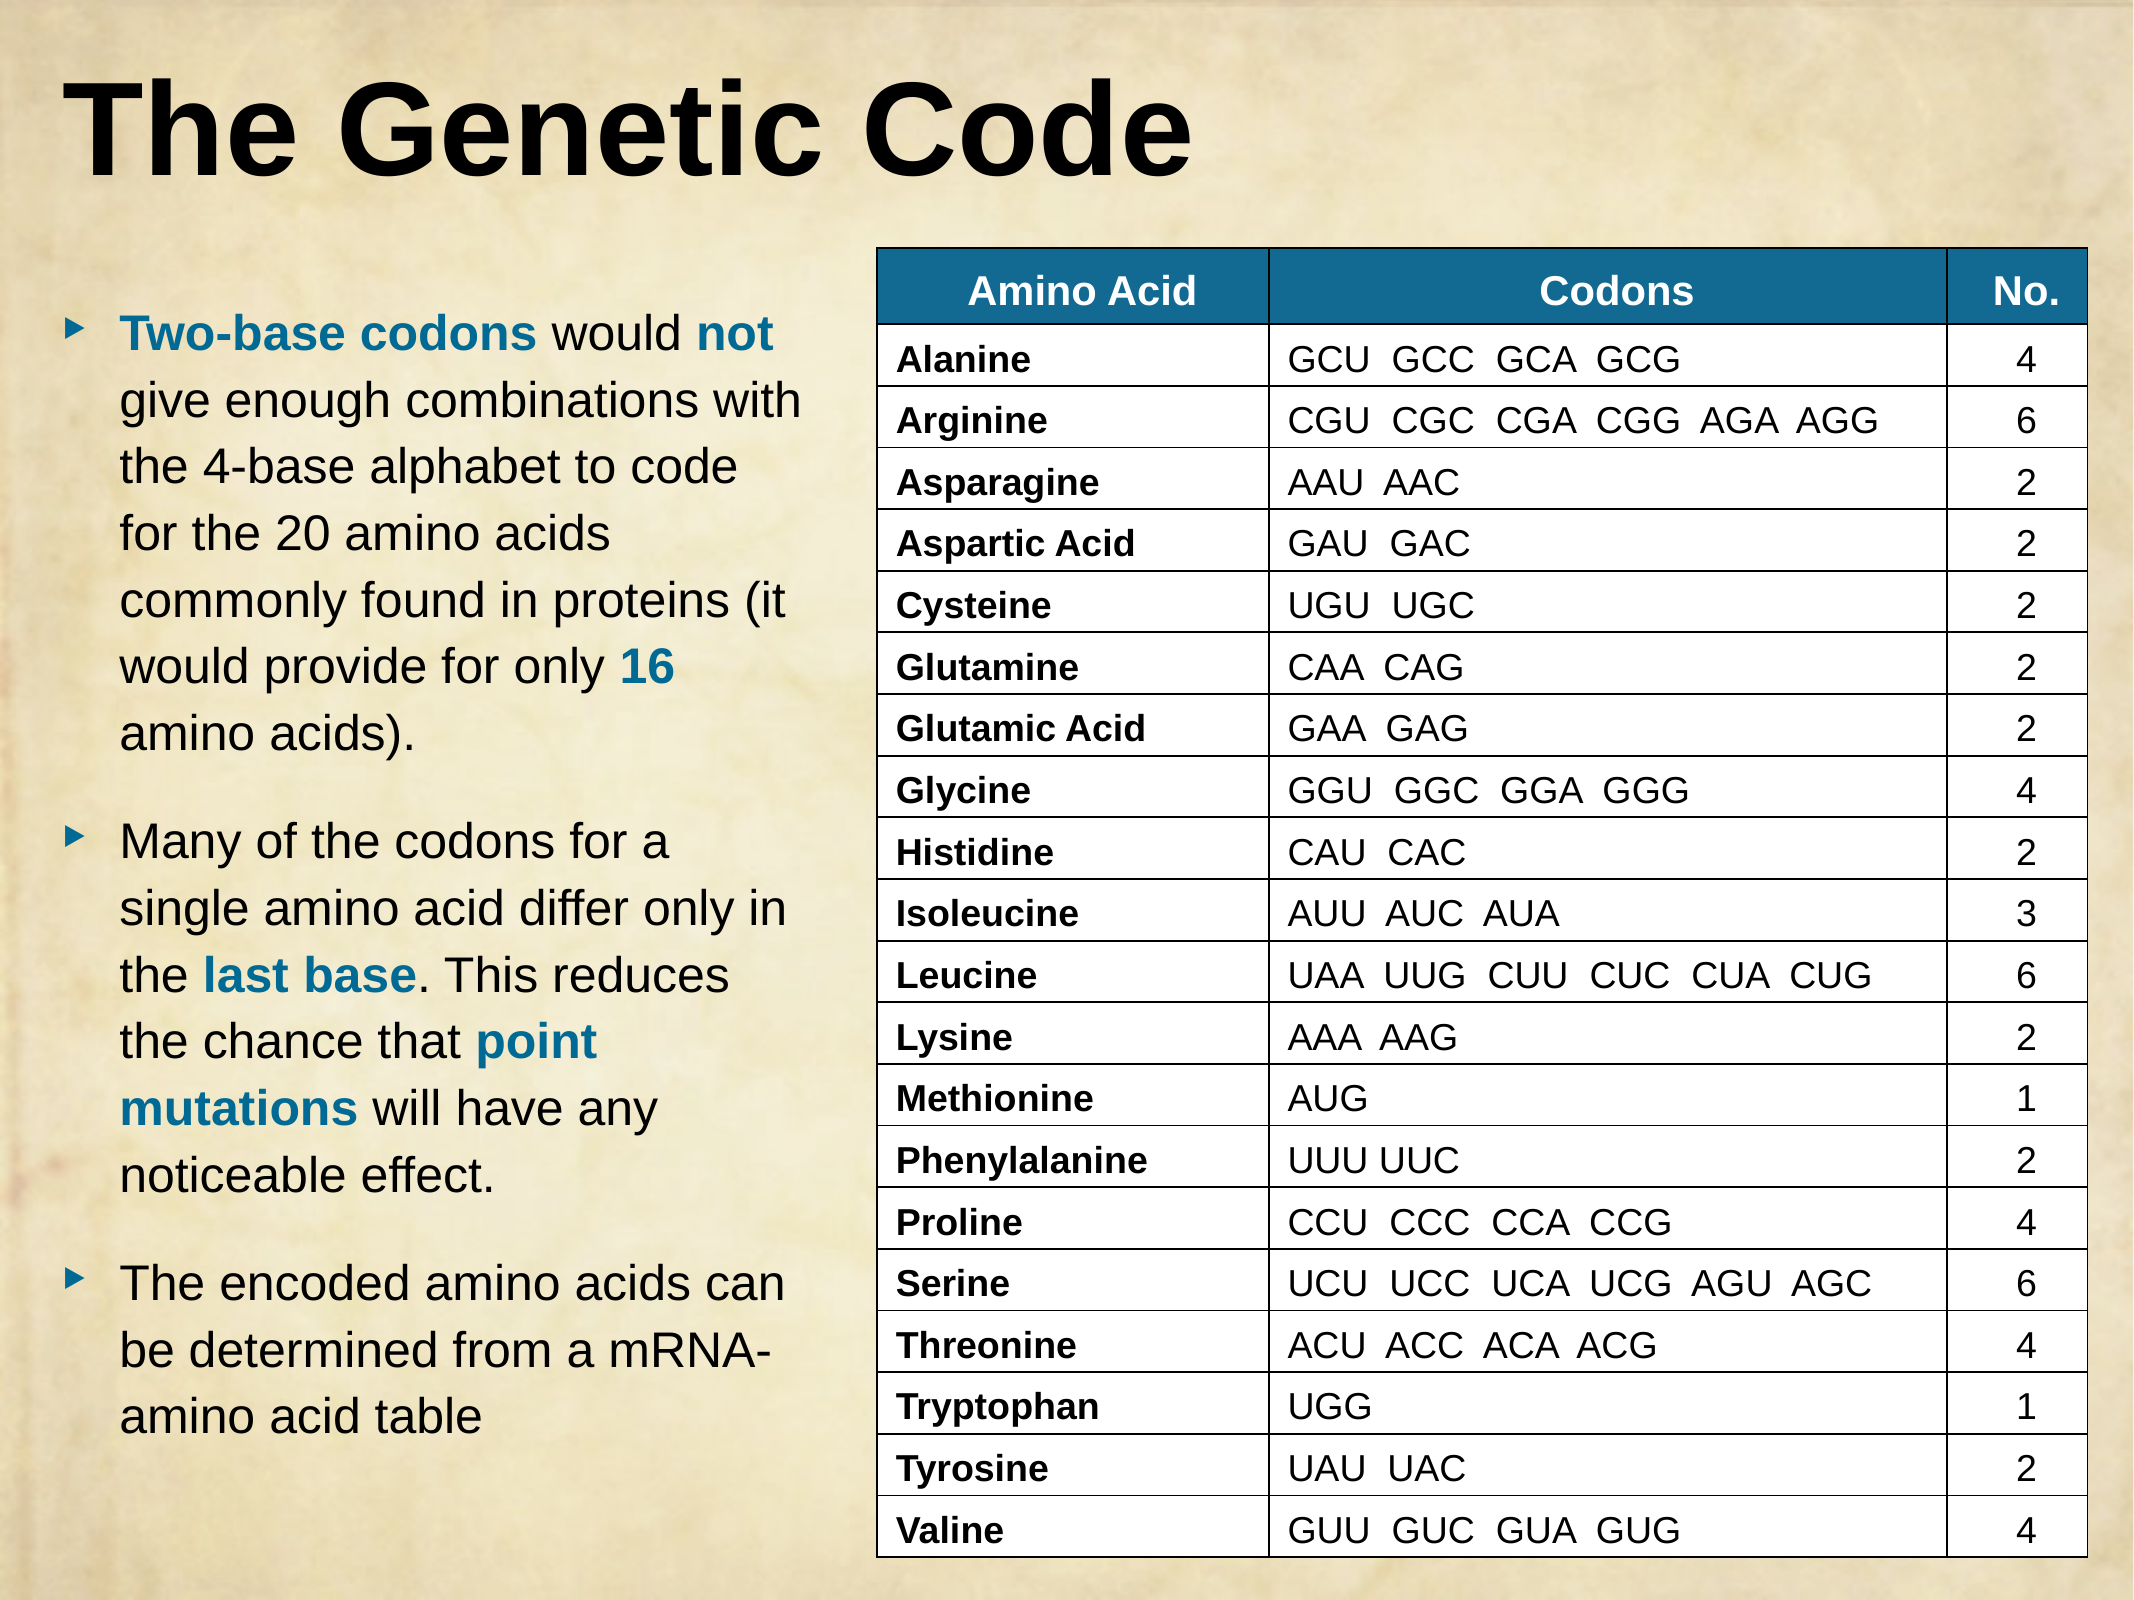

# The Genetic Code
| Amino Acid | Codons | No. |
| --- | --- | --- |
| Alanine | GCU GCC GCA GCG | 4 |
| Arginine | CGU CGC CGA CGG AGA AGG | 6 |
| Asparagine | AAU AAC | 2 |
| Aspartic Acid | GAU GAC | 2 |
| Cysteine | UGU UGC | 2 |
| Glutamine | CAA CAG | 2 |
| Glutamic Acid | GAA GAG | 2 |
| Glycine | GGU GGC GGA GGG | 4 |
| Histidine | CAU CAC | 2 |
| Isoleucine | AUU AUC AUA | 3 |
| Leucine | UAA UUG CUU CUC CUA CUG | 6 |
| Lysine | AAA AAG | 2 |
| Methionine | AUG | 1 |
| Phenylalanine | UUU UUC | 2 |
| Proline | CCU CCC CCA CCG | 4 |
| Serine | UCU UCC UCA UCG AGU AGC | 6 |
| Threonine | ACU ACC ACA ACG | 4 |
| Tryptophan | UGG | 1 |
| Tyrosine | UAU UAC | 2 |
| Valine | GUU GUC GUA GUG | 4 |
Two-base codons would not give enough combinations with the 4-base alphabet to code for the 20 amino acids commonly found in proteins (it would provide for only 16 amino acids).
Many of the codons for a single amino acid differ only in the last base. This reduces the chance that point mutations will have any noticeable effect.
The encoded amino acids can be determined from a mRNA-amino acid table